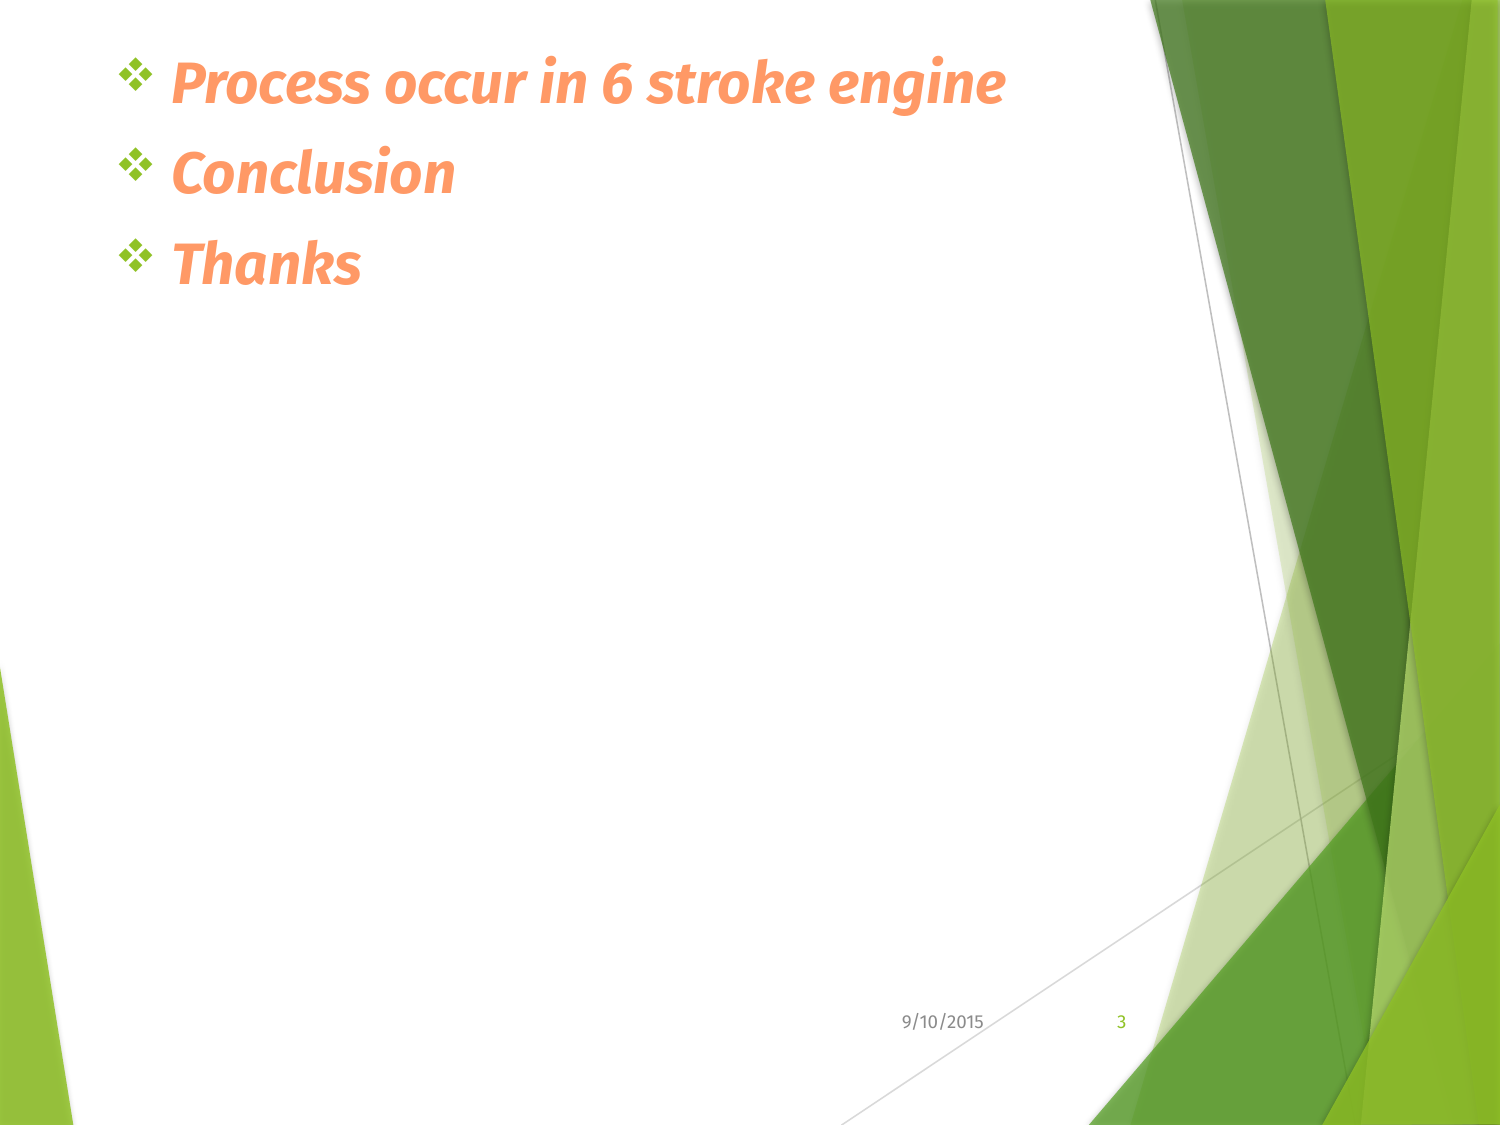

Process occur in 6 stroke engine
Conclusion
Thanks
9/10/2015
3